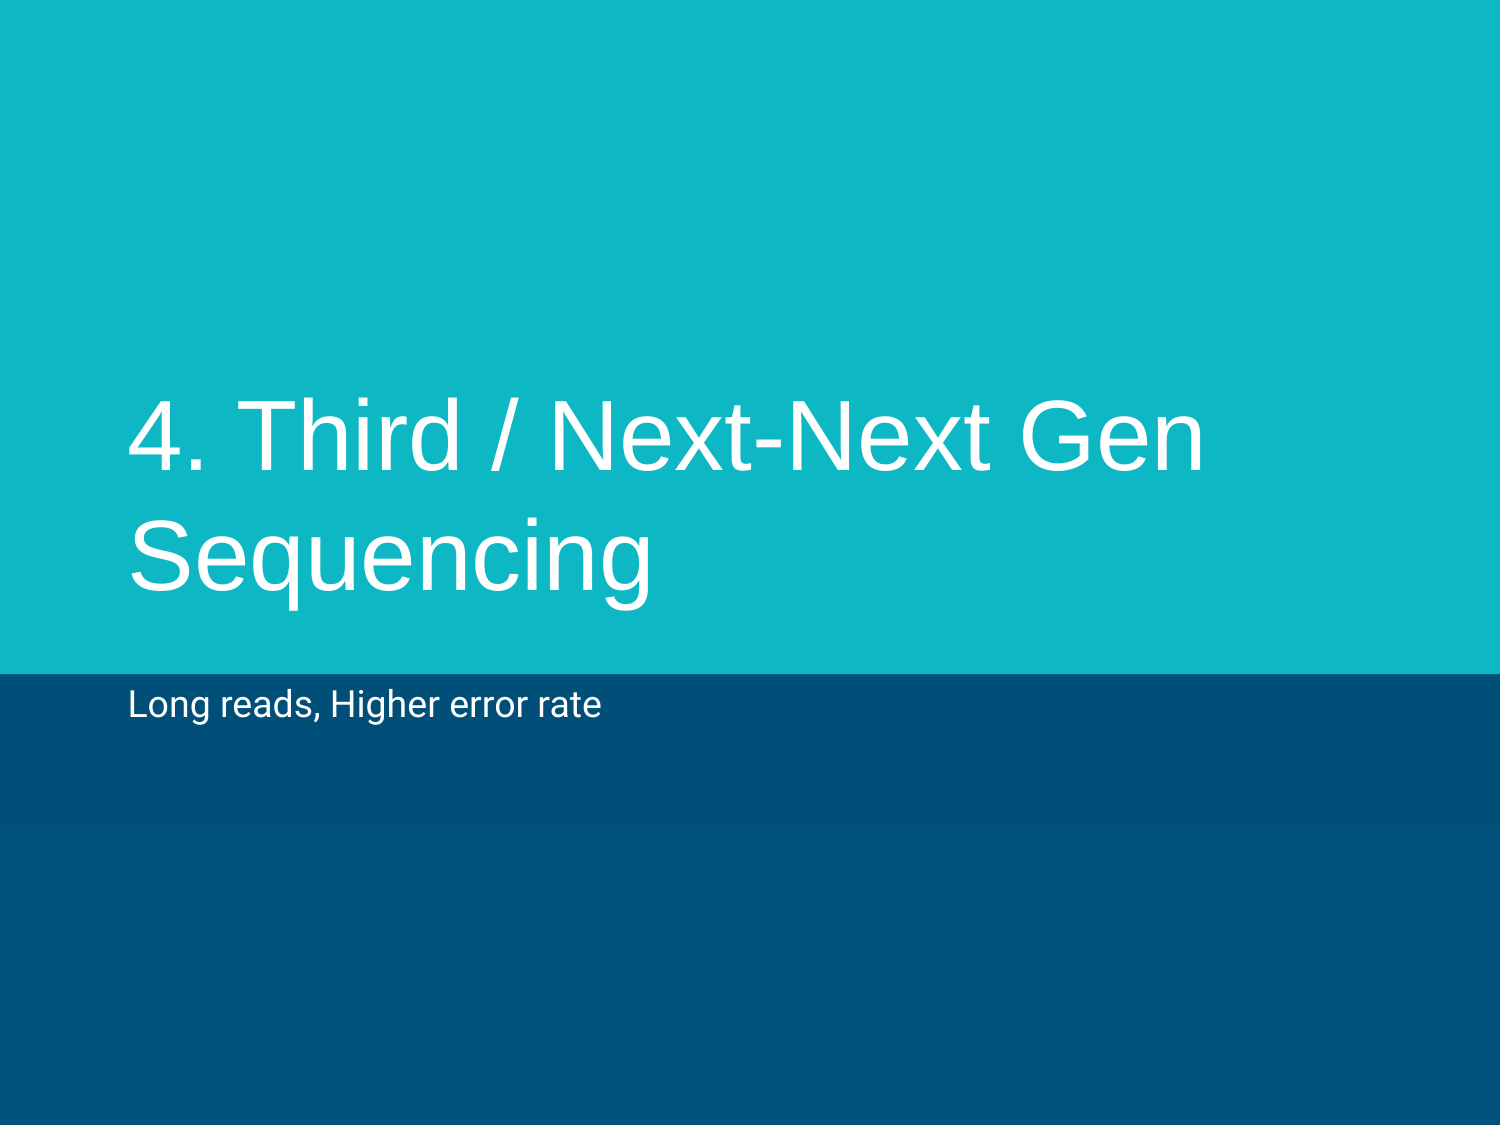

# 4. Third / Next-Next Gen Sequencing
Long reads, Higher error rate